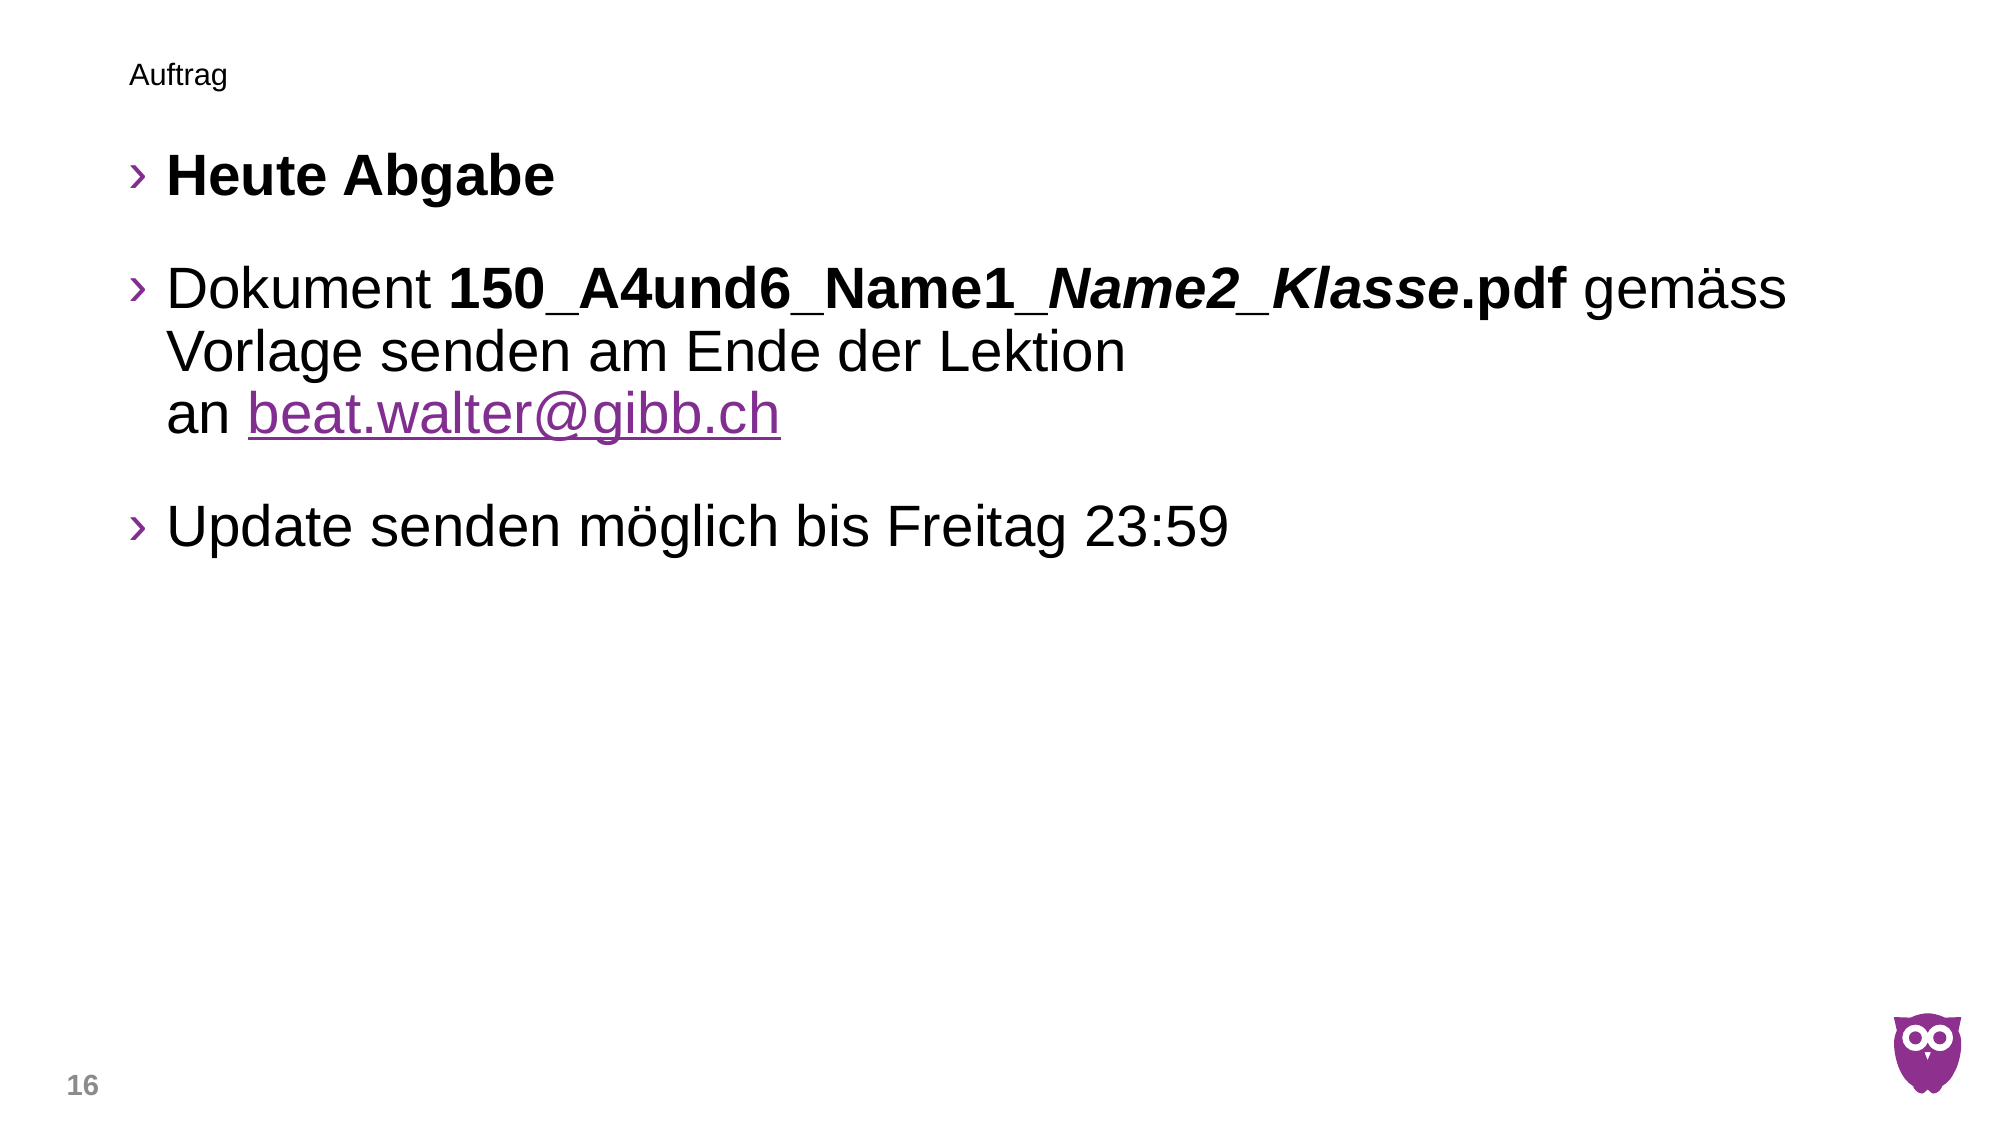

# Auftrag
Heute Abgabe
Dokument 150_A4und6_Name1_Name2_Klasse.pdf gemäss Vorlage senden am Ende der Lektion
an beat.walter@gibb.ch
Update senden möglich bis Freitag 23:59

16